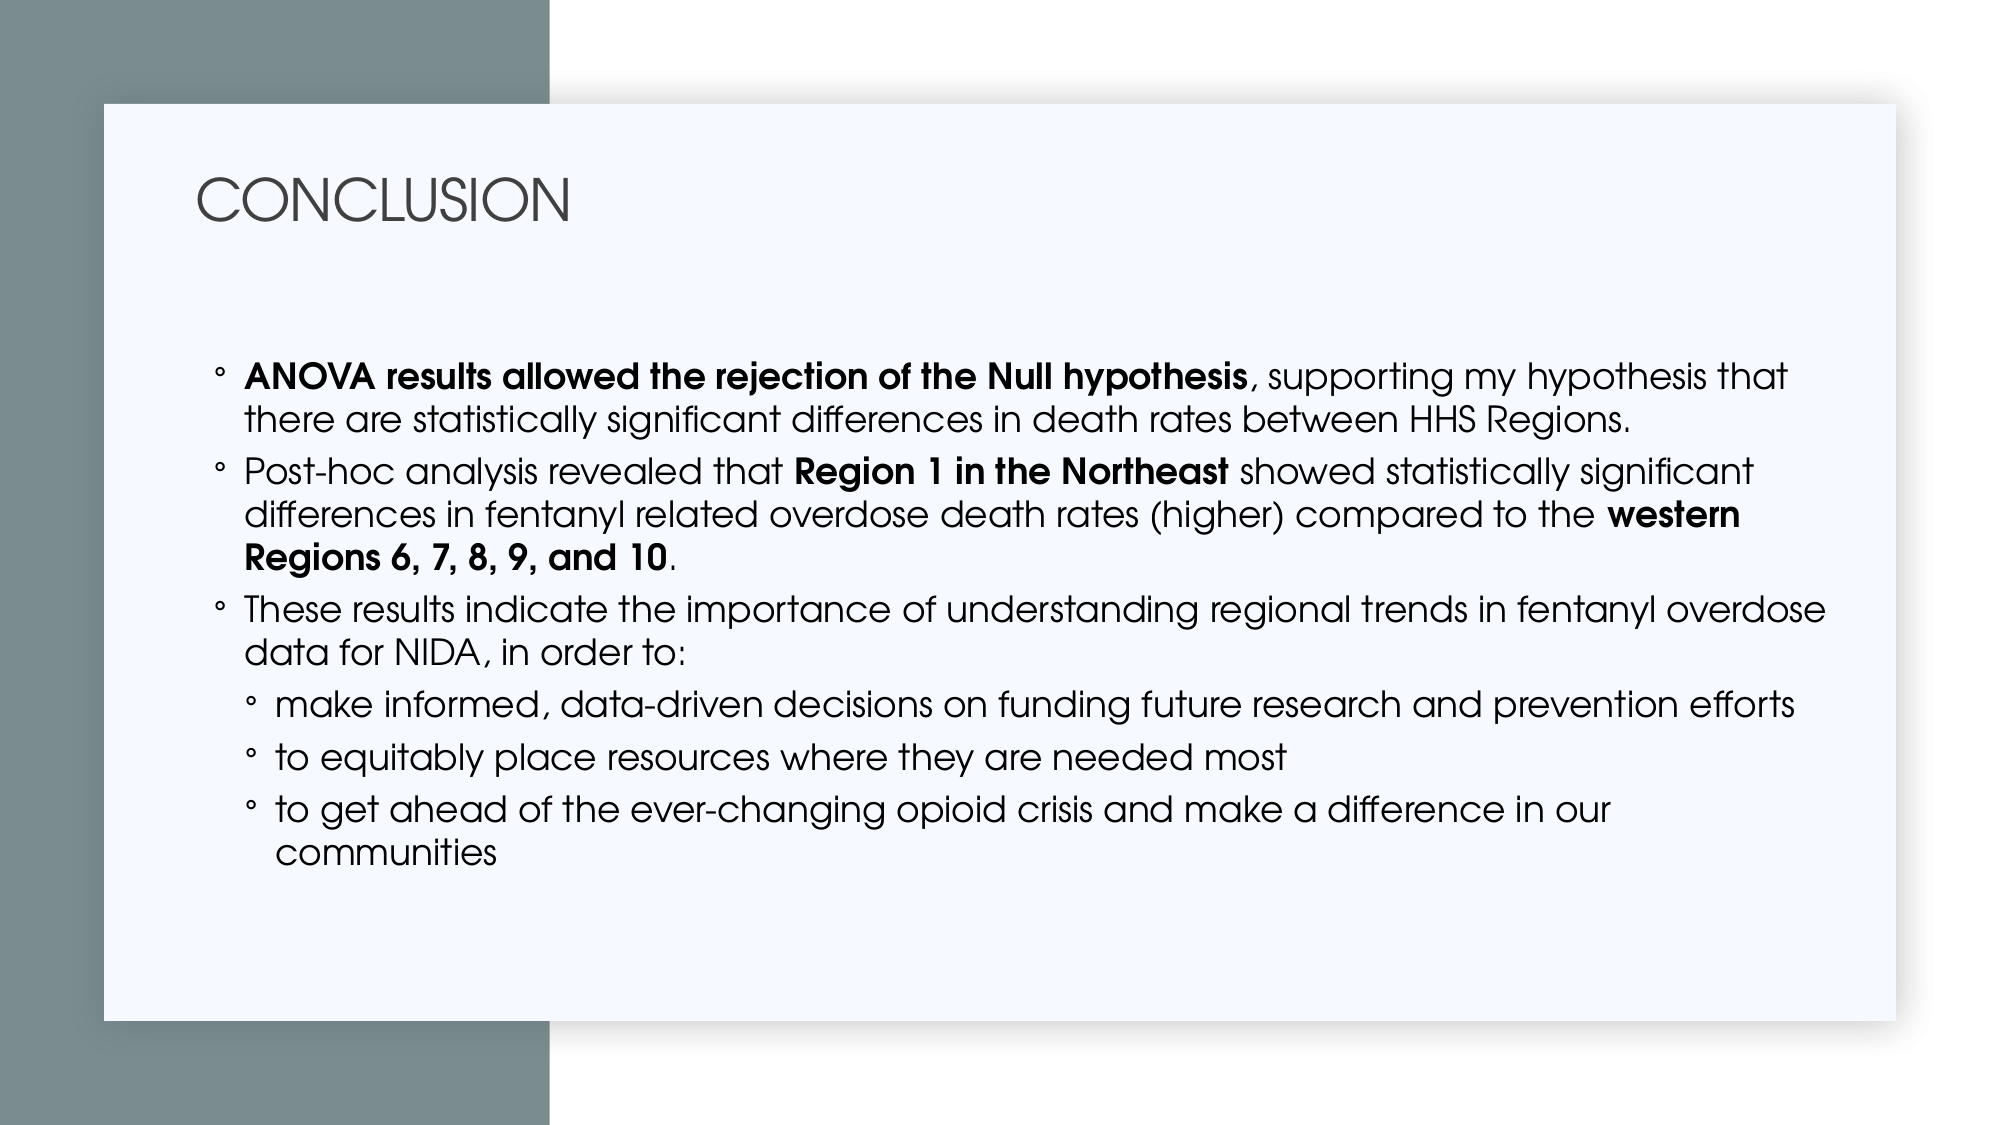

# conclusion
ANOVA results allowed the rejection of the Null hypothesis, supporting my hypothesis that there are statistically significant differences in death rates between HHS Regions.
Post-hoc analysis revealed that Region 1 in the Northeast showed statistically significant differences in fentanyl related overdose death rates (higher) compared to the western Regions 6, 7, 8, 9, and 10.
These results indicate the importance of understanding regional trends in fentanyl overdose data for NIDA, in order to:
make informed, data-driven decisions on funding future research and prevention efforts
to equitably place resources where they are needed most
to get ahead of the ever-changing opioid crisis and make a difference in our communities

16